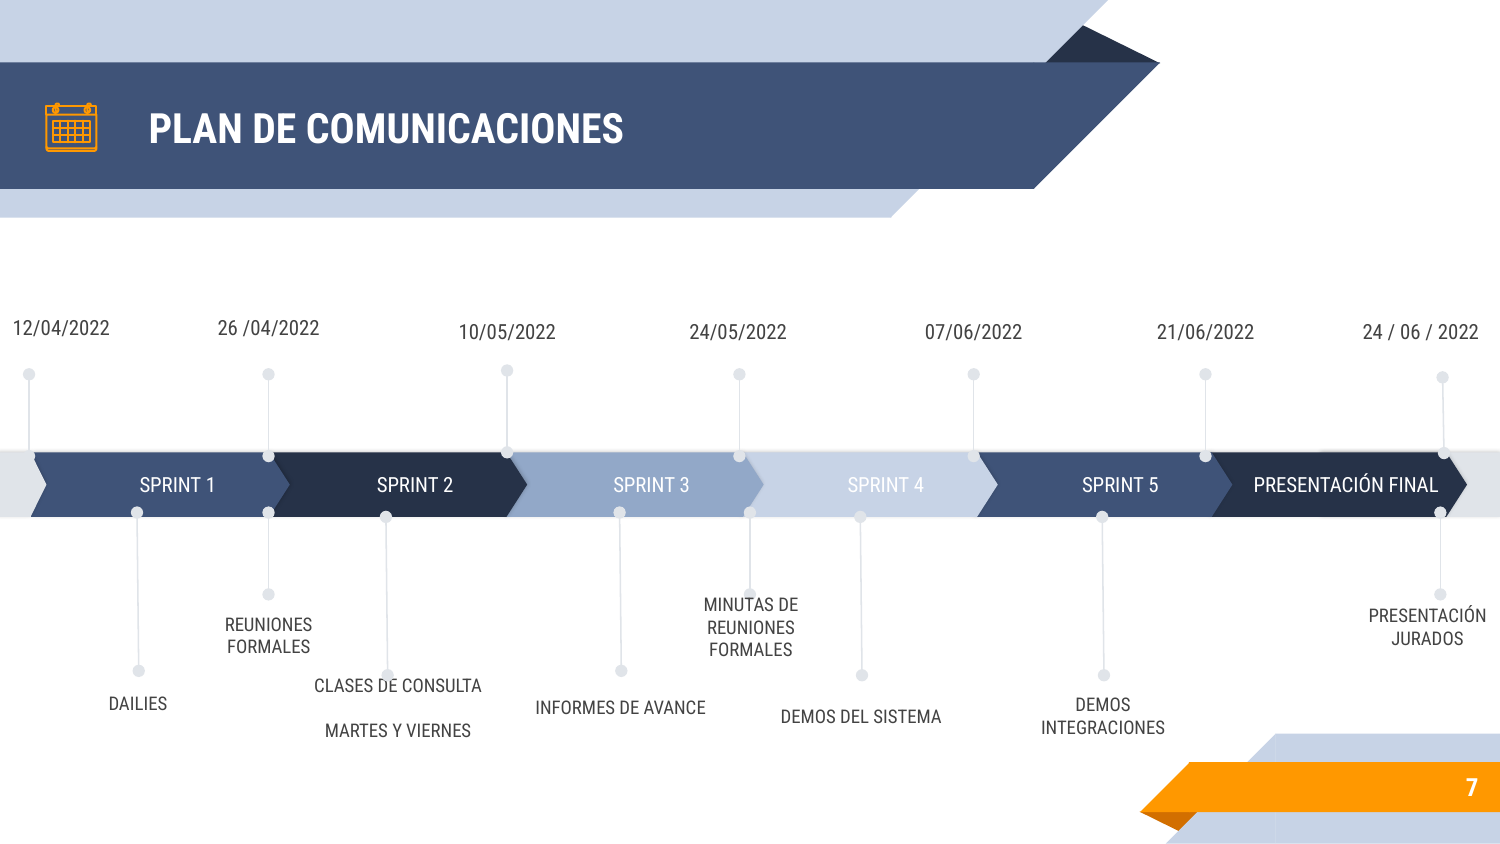

# PLAN DE COMUNICACIONES

12/04/2022
26 /04/2022
10/05/2022
07/06/2022
21/06/2022
24 / 06 / 2022

   24/05/2022

SPRINT 1
SPRINT 2
SPRINT 3
SPRINT 4
SPRINT 5
PRESENTACIÓN FINAL

MINUTAS DE REUNIONES FORMALES
PRESENTACIÓN JURADOS
REUNIONES FORMALES
DAILIES
CLASES DE CONSULTA

MARTES Y VIERNES
INFORMES DE AVANCE
DEMOS DEL SISTEMA
DEMOS INTEGRACIONES
7